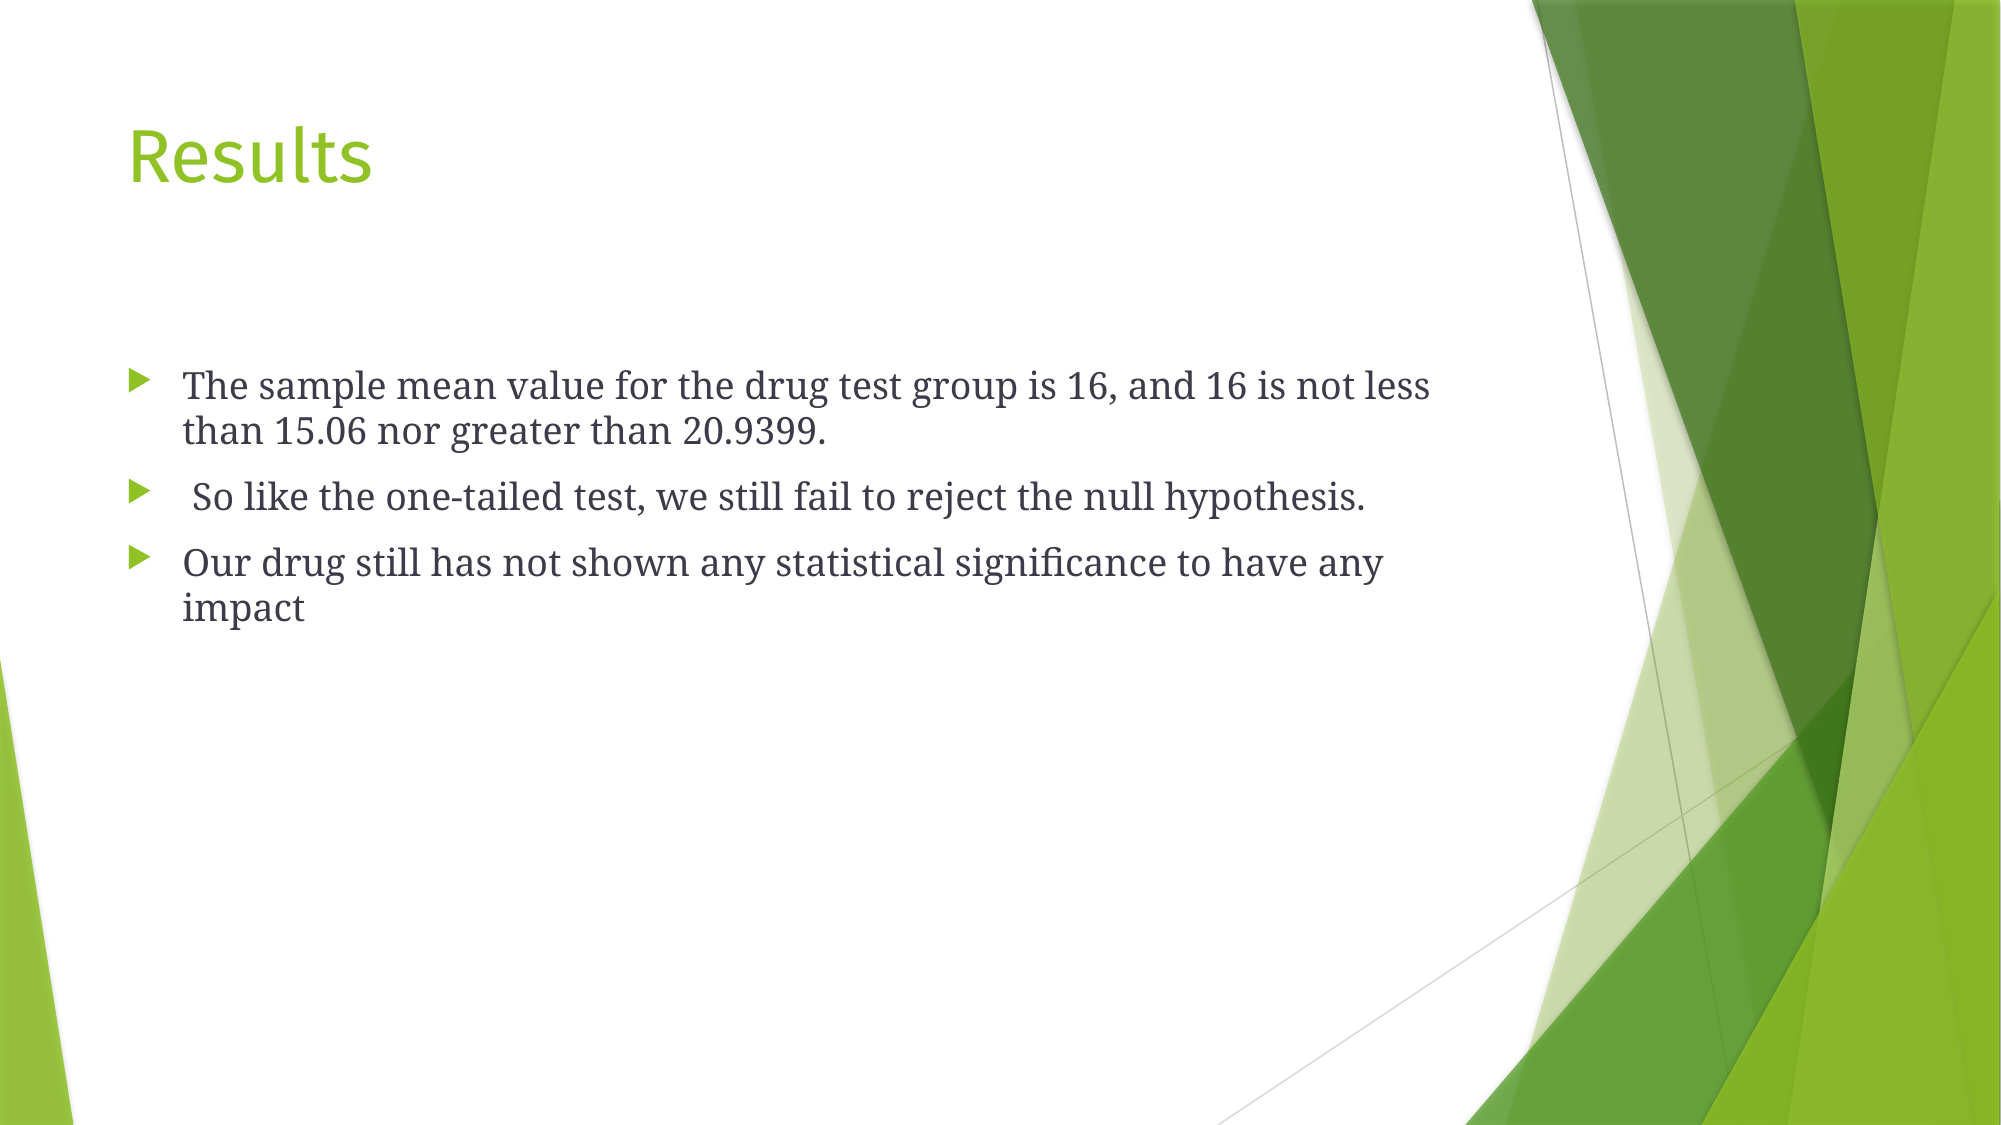

# Results
The sample mean value for the drug test group is 16, and 16 is not less than 15.06 nor greater than 20.9399.
 So like the one-tailed test, we still fail to reject the null hypothesis.
Our drug still has not shown any statistical significance to have any impact